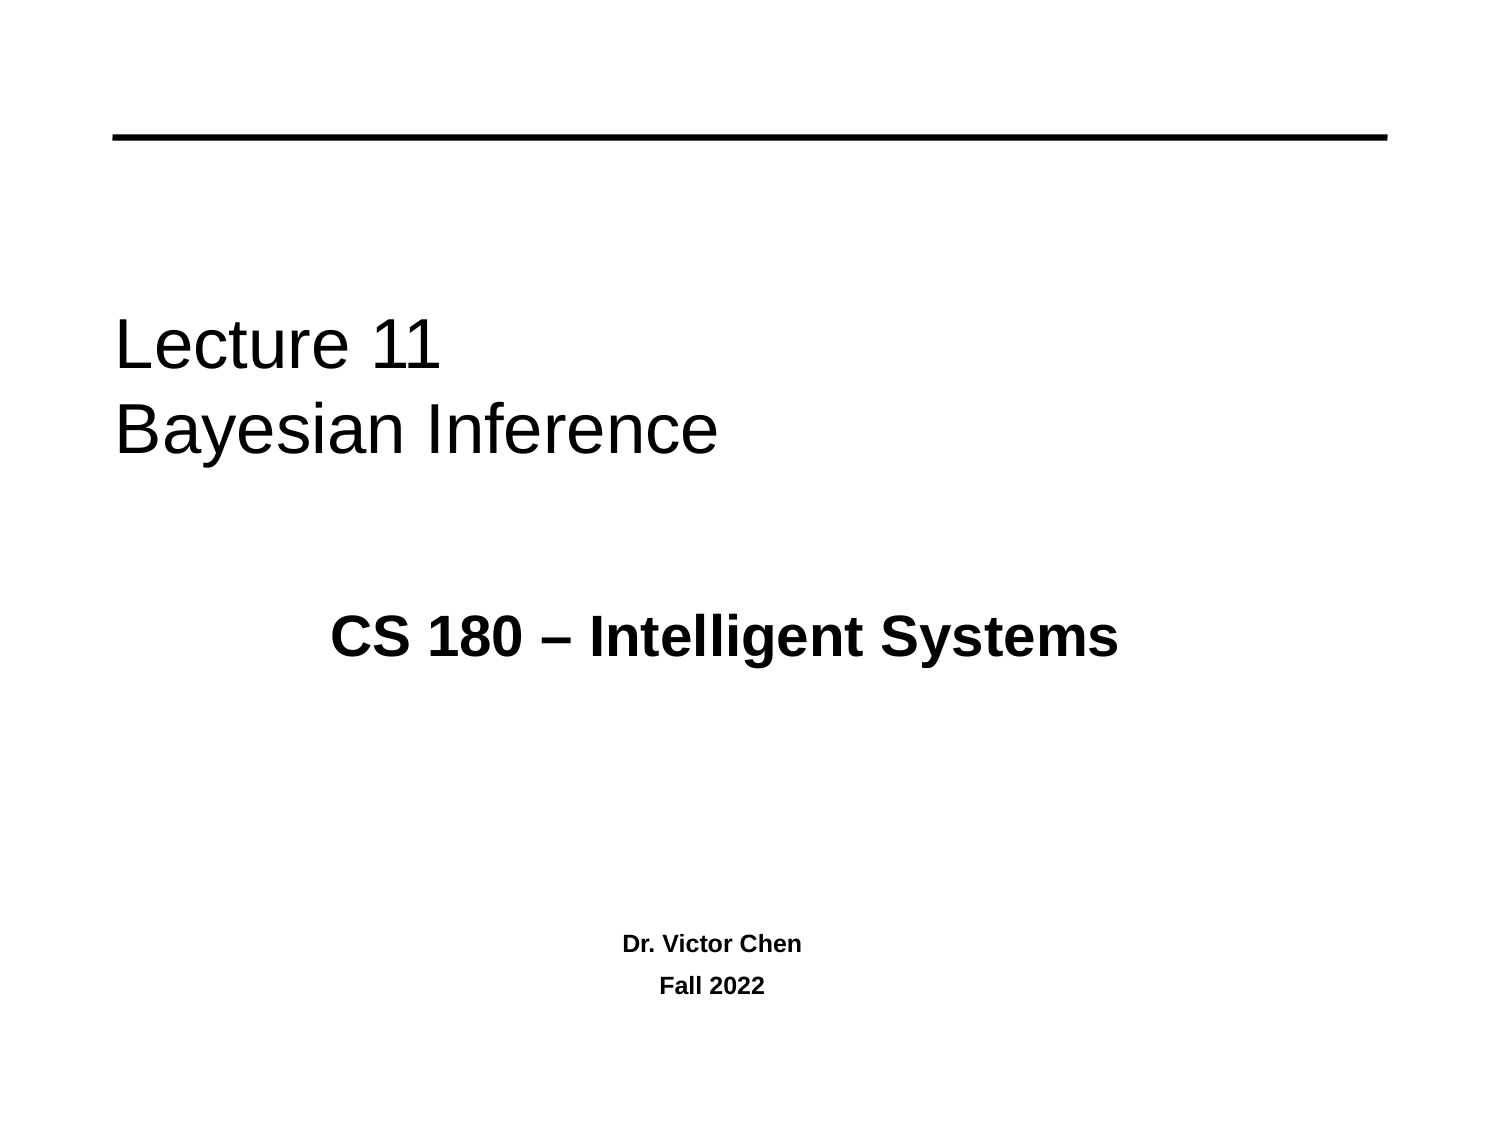

# Lecture 11 Bayesian Inference
CS 180 – Intelligent Systems

Dr. Victor Chen
Fall 2022